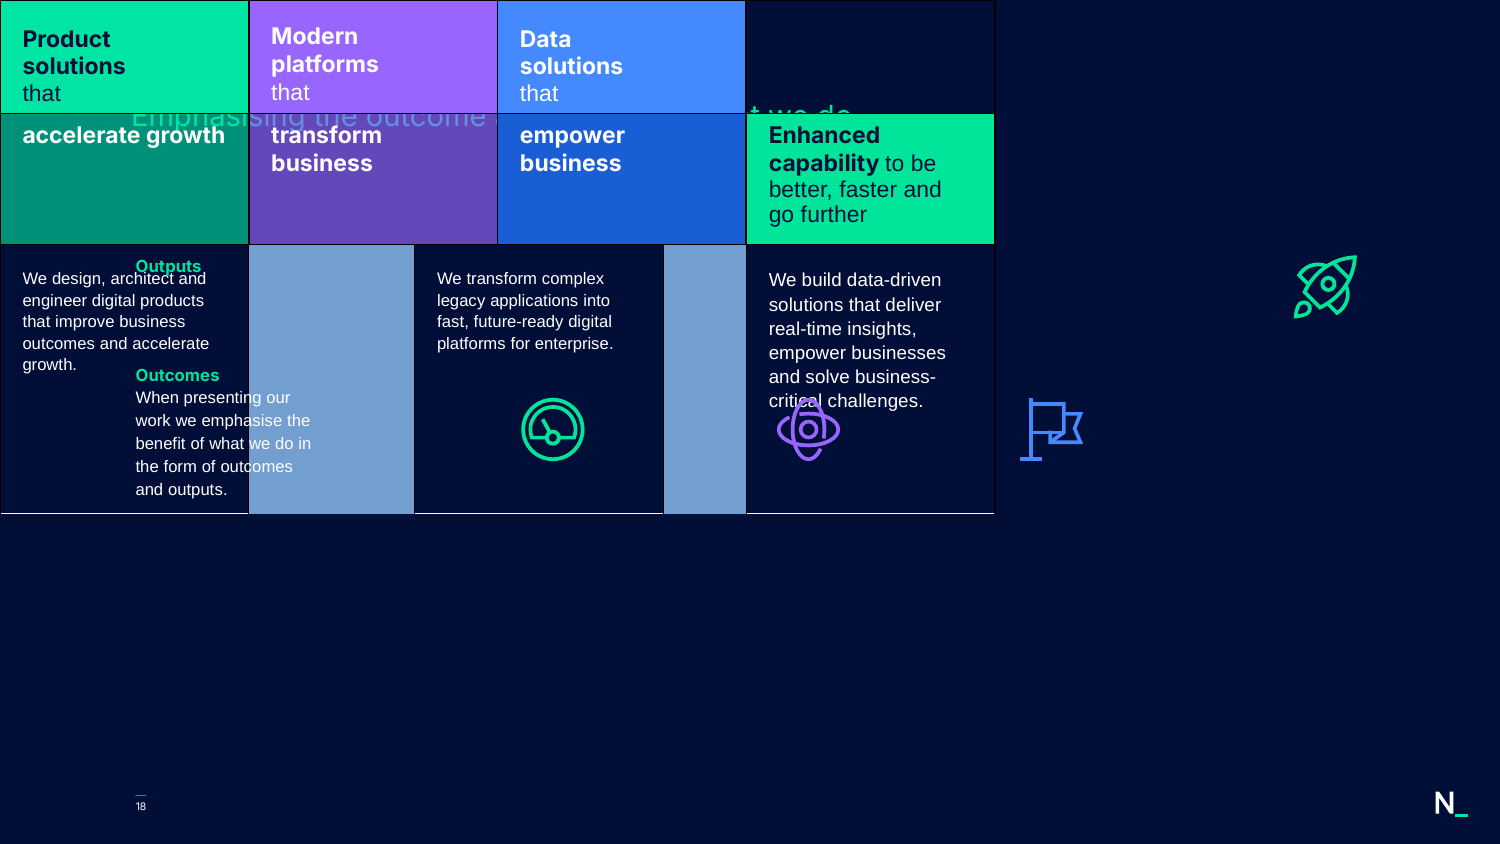

# Outputs & Outcomes_
Emphasising the outcome and impact of what we do
| Product solutions that |  |  | Modern platforms that |  |  | Data solutions that |  |  |  |  |  |
| --- | --- | --- | --- | --- | --- | --- | --- | --- | --- | --- | --- |
| accelerate growth |  |  | transform business |  |  | empower business |  |  | Enhanced capability to be better, faster and go further |  |  |
| We design, architect and engineer digital products that improve business outcomes and accelerate growth. |  |  | We transform complex legacy applications into fast, future-ready digital platforms for enterprise. |  |  | We build data-driven solutions that deliver real-time insights, empower businesses and solve business-critical challenges. |  |  | We grow our clients’ digital capability by delivering developer- empowering platforms and nurturing a high-performance culture. |  |  |
Outputs

Outcomes
When presenting our work we emphasise the benefit of what we do in the form of outcomes and outputs.

—
18
—
18